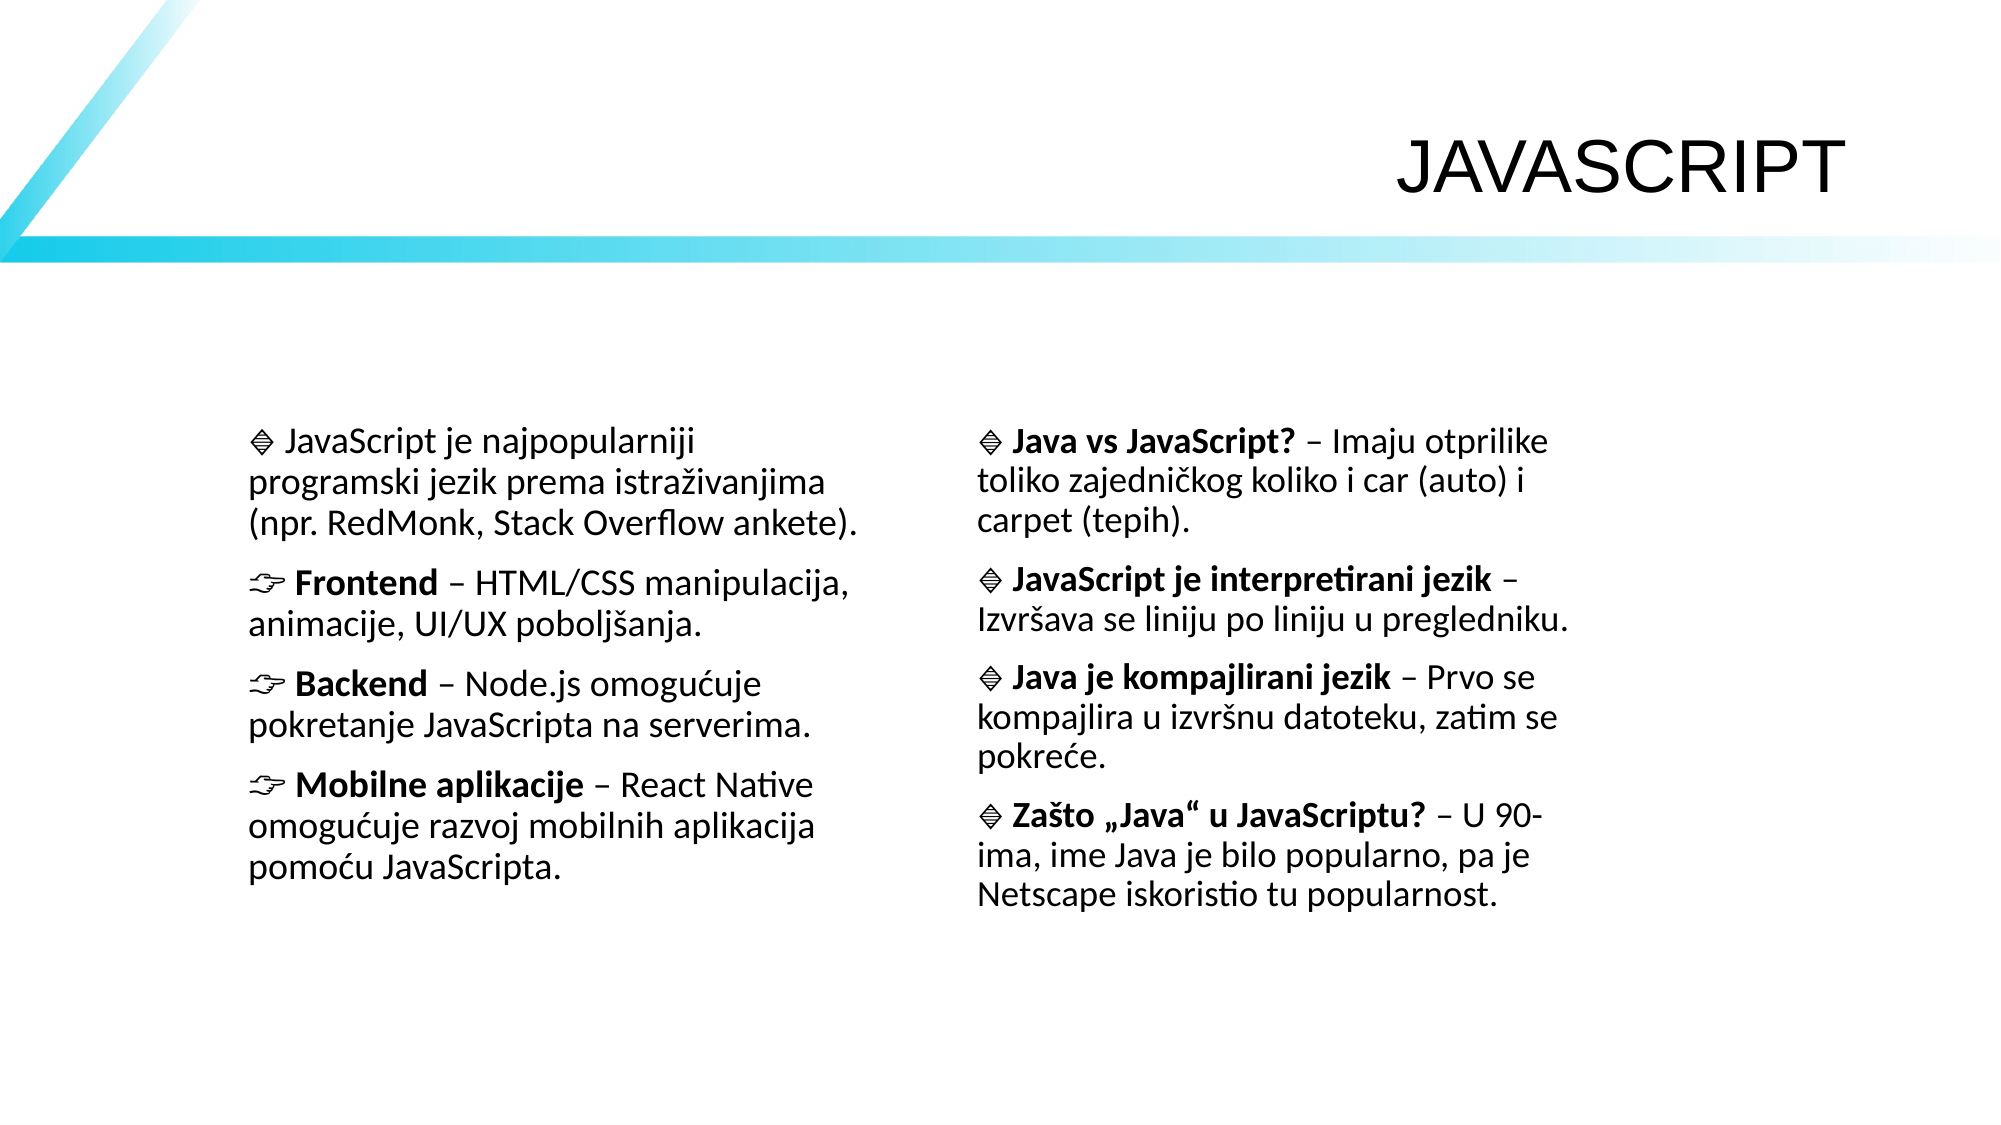

# JAVASCRIPT
🔹 JavaScript je najpopularniji programski jezik prema istraživanjima (npr. RedMonk, Stack Overflow ankete).
👉 Frontend – HTML/CSS manipulacija, animacije, UI/UX poboljšanja.
👉 Backend – Node.js omogućuje pokretanje JavaScripta na serverima.
👉 Mobilne aplikacije – React Native omogućuje razvoj mobilnih aplikacija pomoću JavaScripta.
🔹 Java vs JavaScript? – Imaju otprilike toliko zajedničkog koliko i car (auto) i carpet (tepih).
🔹 JavaScript je interpretirani jezik – Izvršava se liniju po liniju u pregledniku.
🔹 Java je kompajlirani jezik – Prvo se kompajlira u izvršnu datoteku, zatim se pokreće.
🔹 Zašto „Java“ u JavaScriptu? – U 90-ima, ime Java je bilo popularno, pa je Netscape iskoristio tu popularnost.